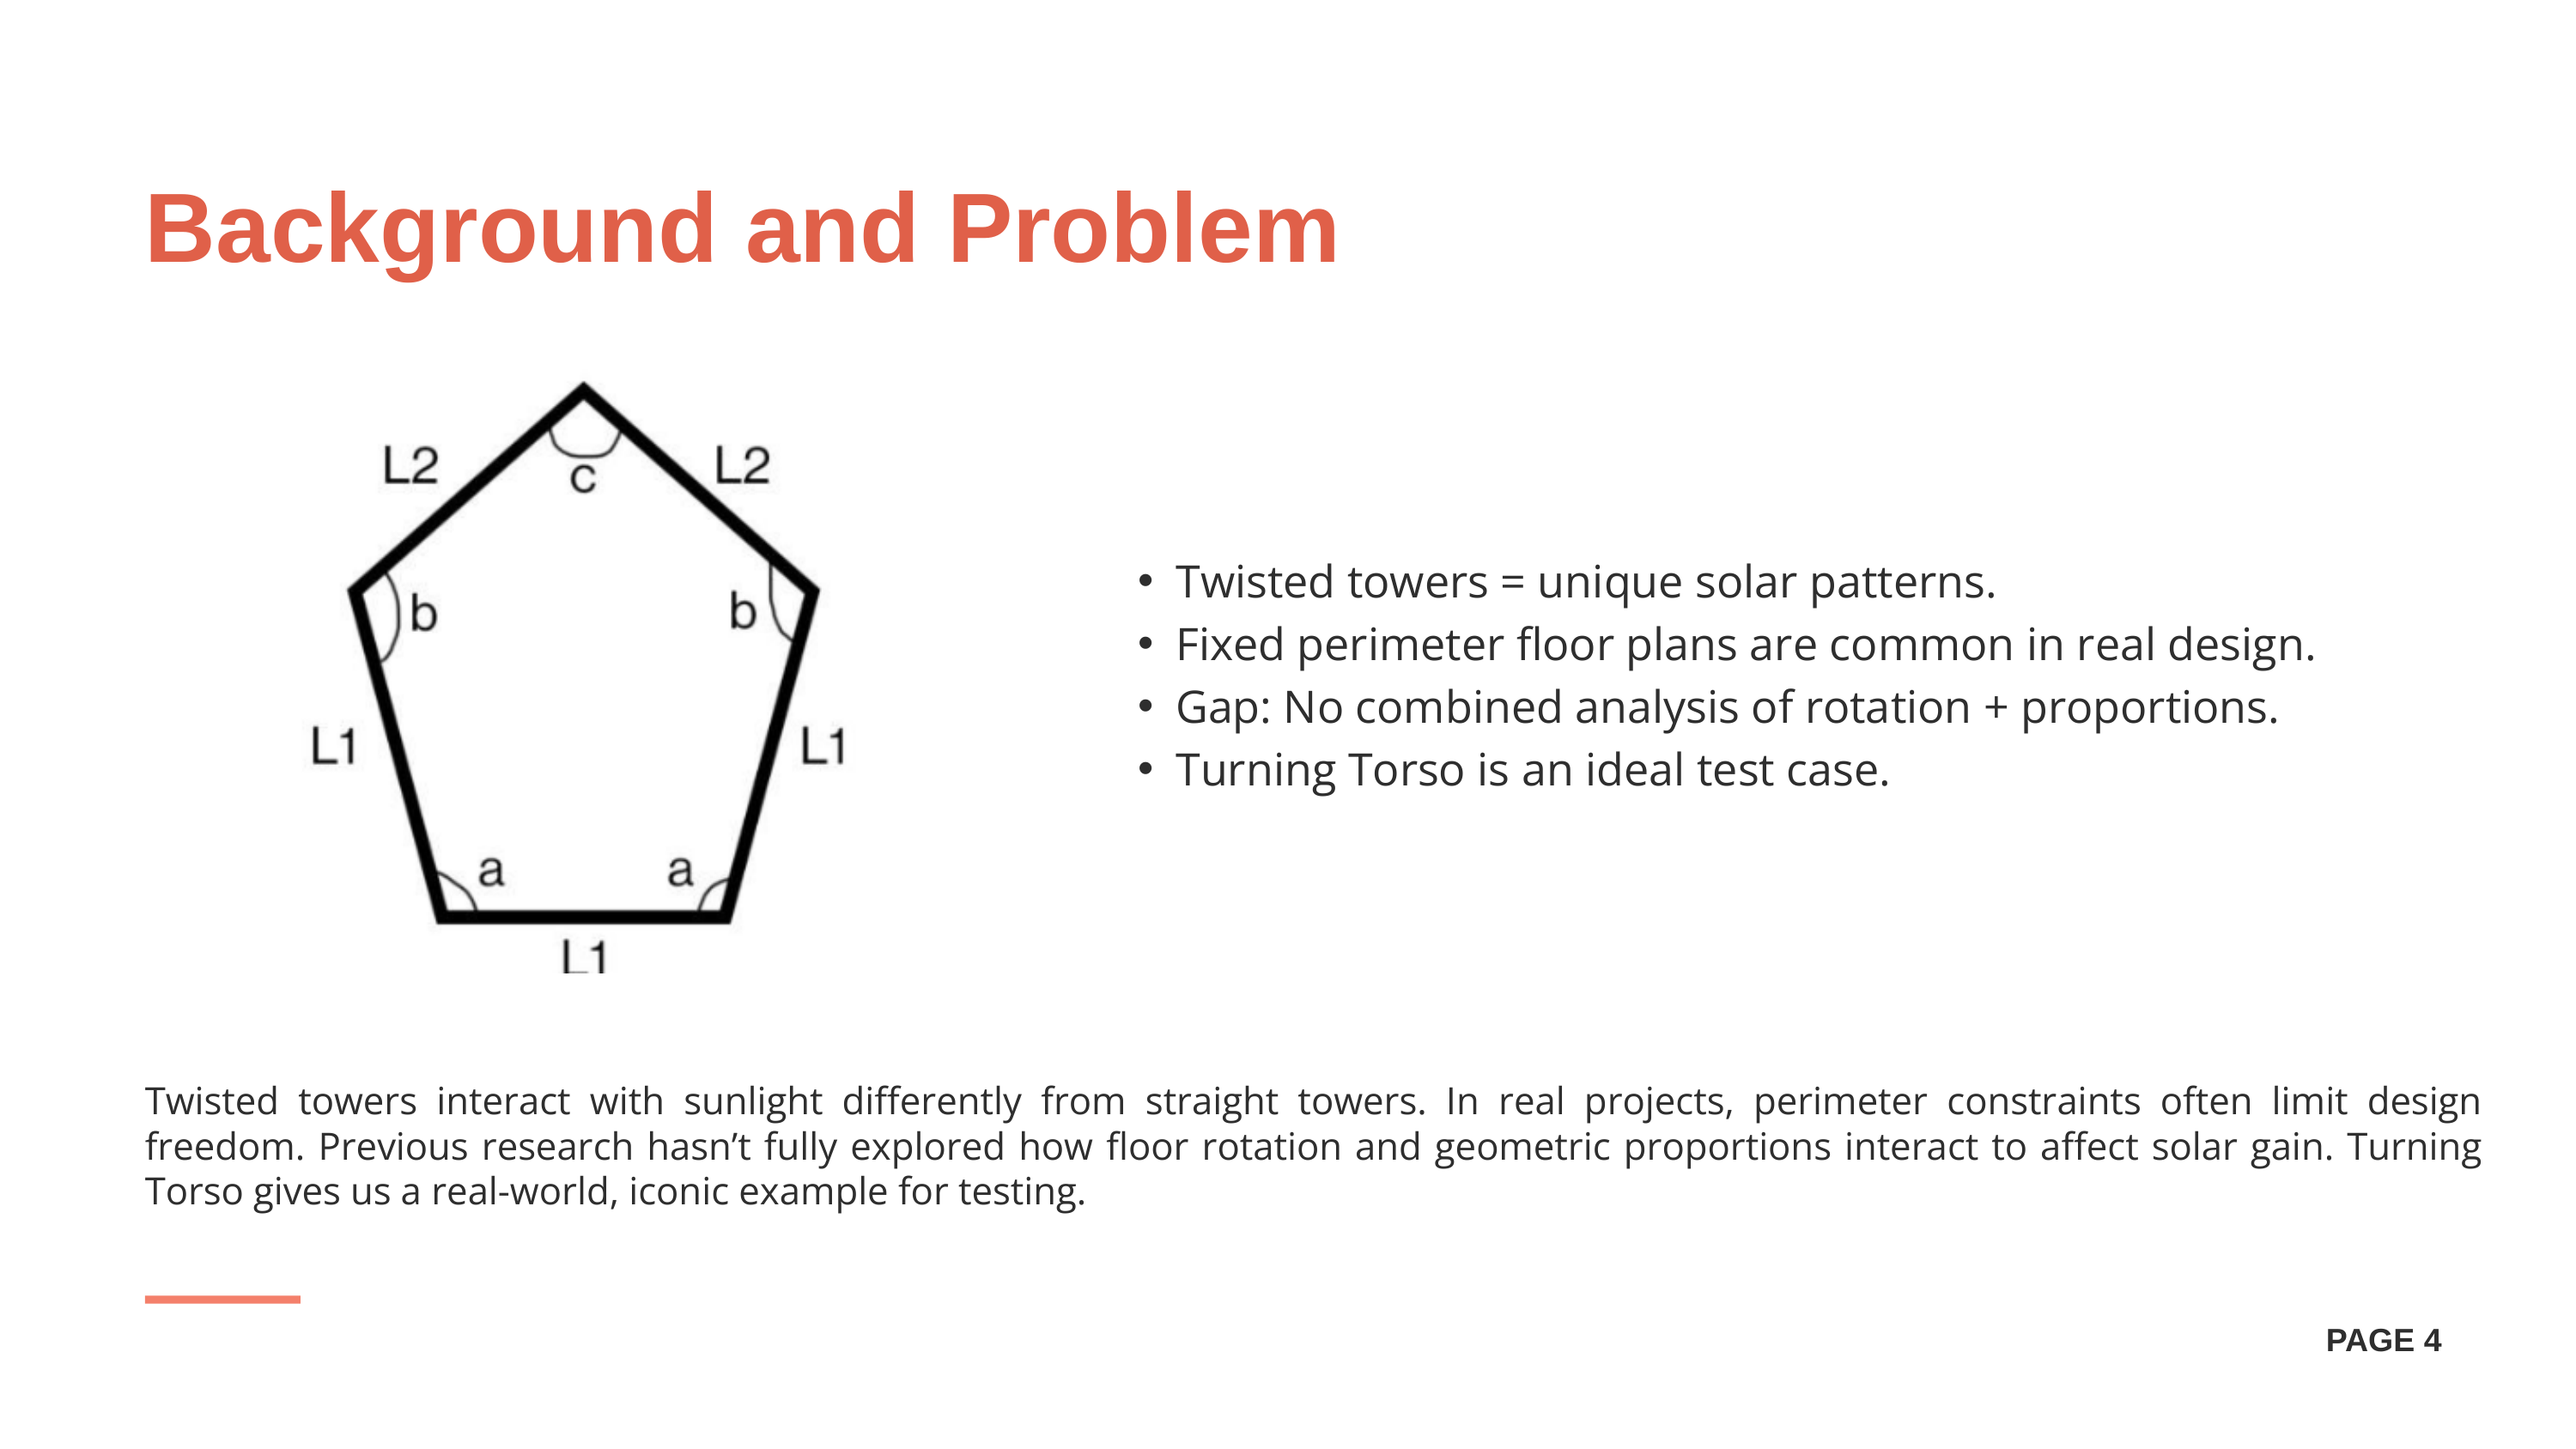

Background and Problem

Twisted towers = unique solar patterns.
Fixed perimeter floor plans are common in real design.
Gap: No combined analysis of rotation + proportions.
Turning Torso is an ideal test case.
Twisted towers interact with sunlight differently from straight towers. In real projects, perimeter constraints often limit design freedom. Previous research hasn’t fully explored how floor rotation and geometric proportions interact to affect solar gain. Turning Torso gives us a real-world, iconic example for testing.

PAGE 4